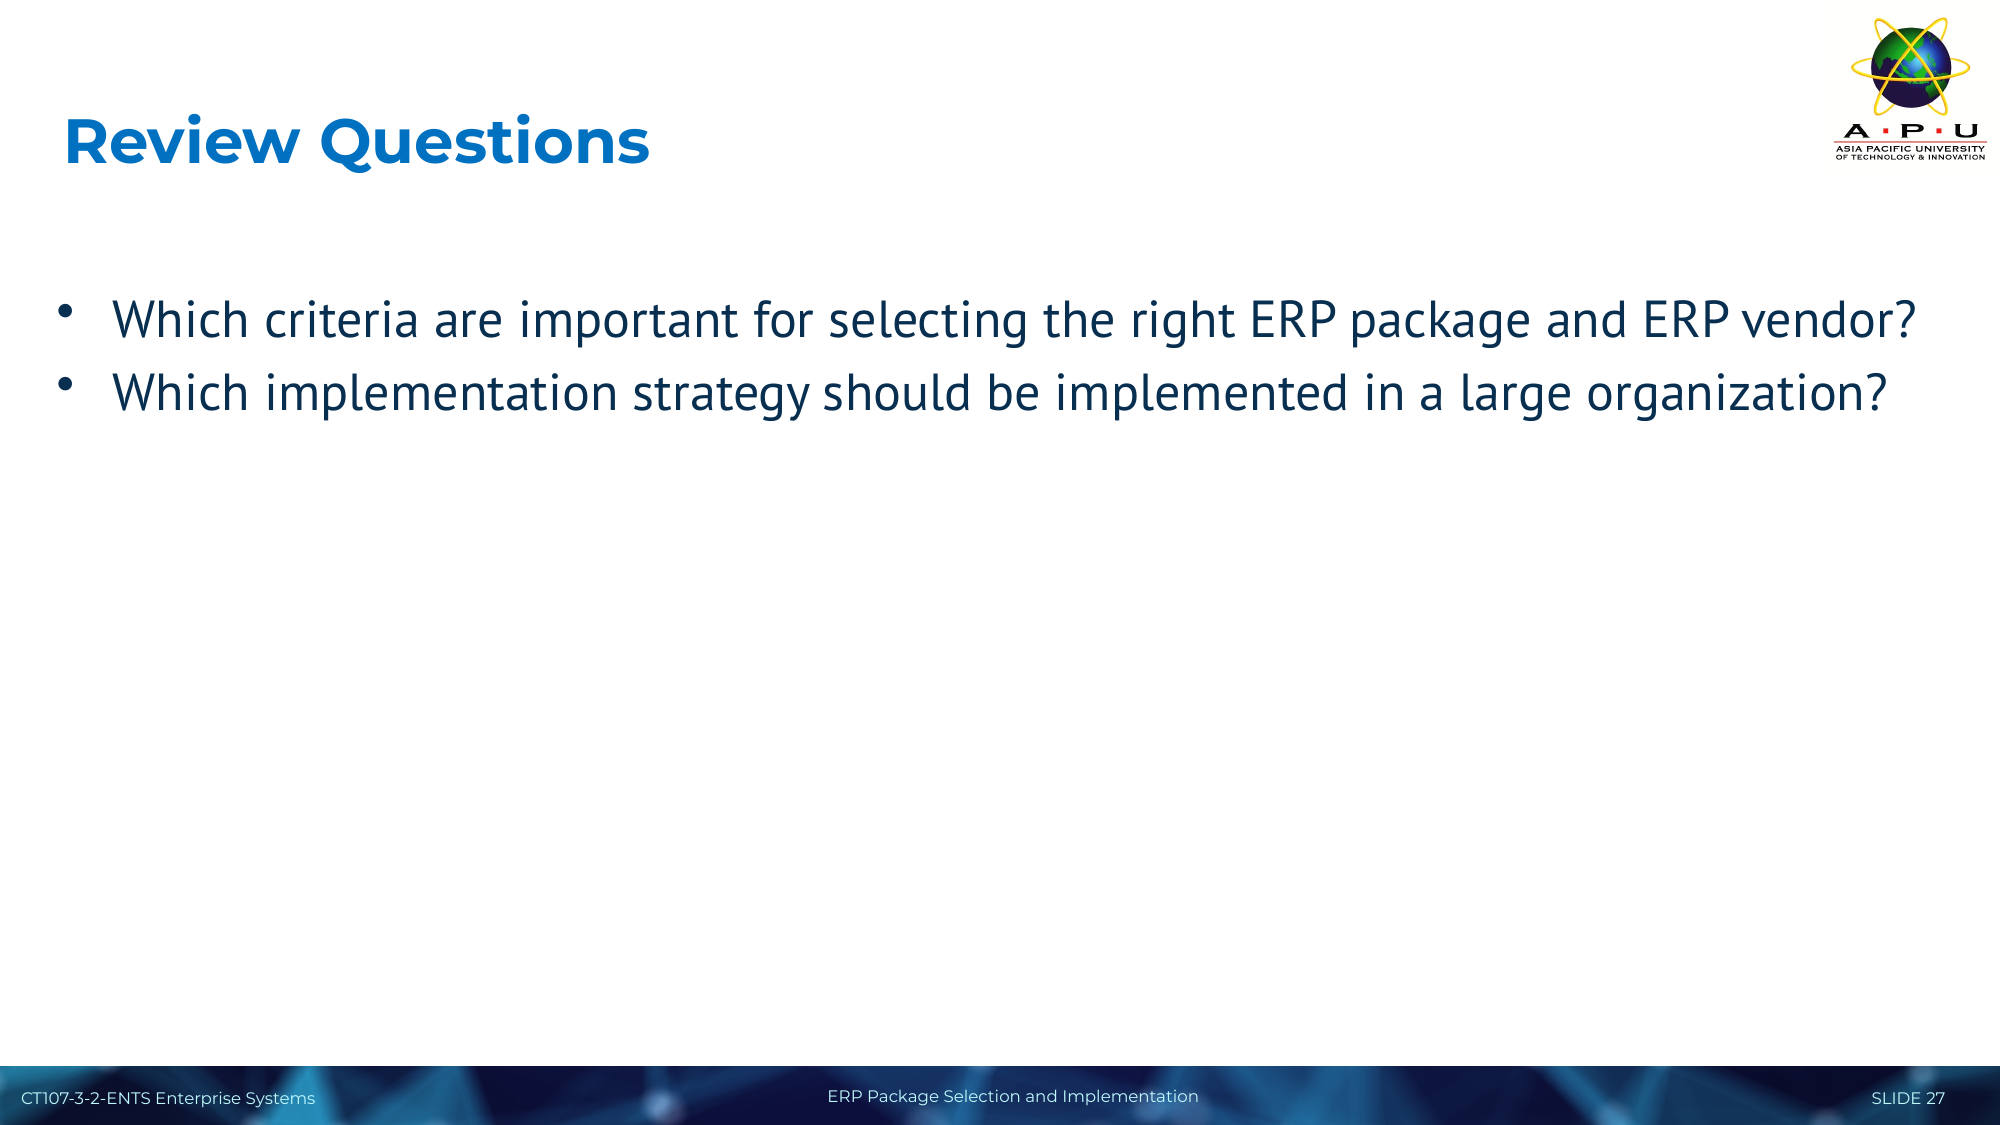

# Review Questions
Which criteria are important for selecting the right ERP package and ERP vendor?
Which implementation strategy should be implemented in a large organization?